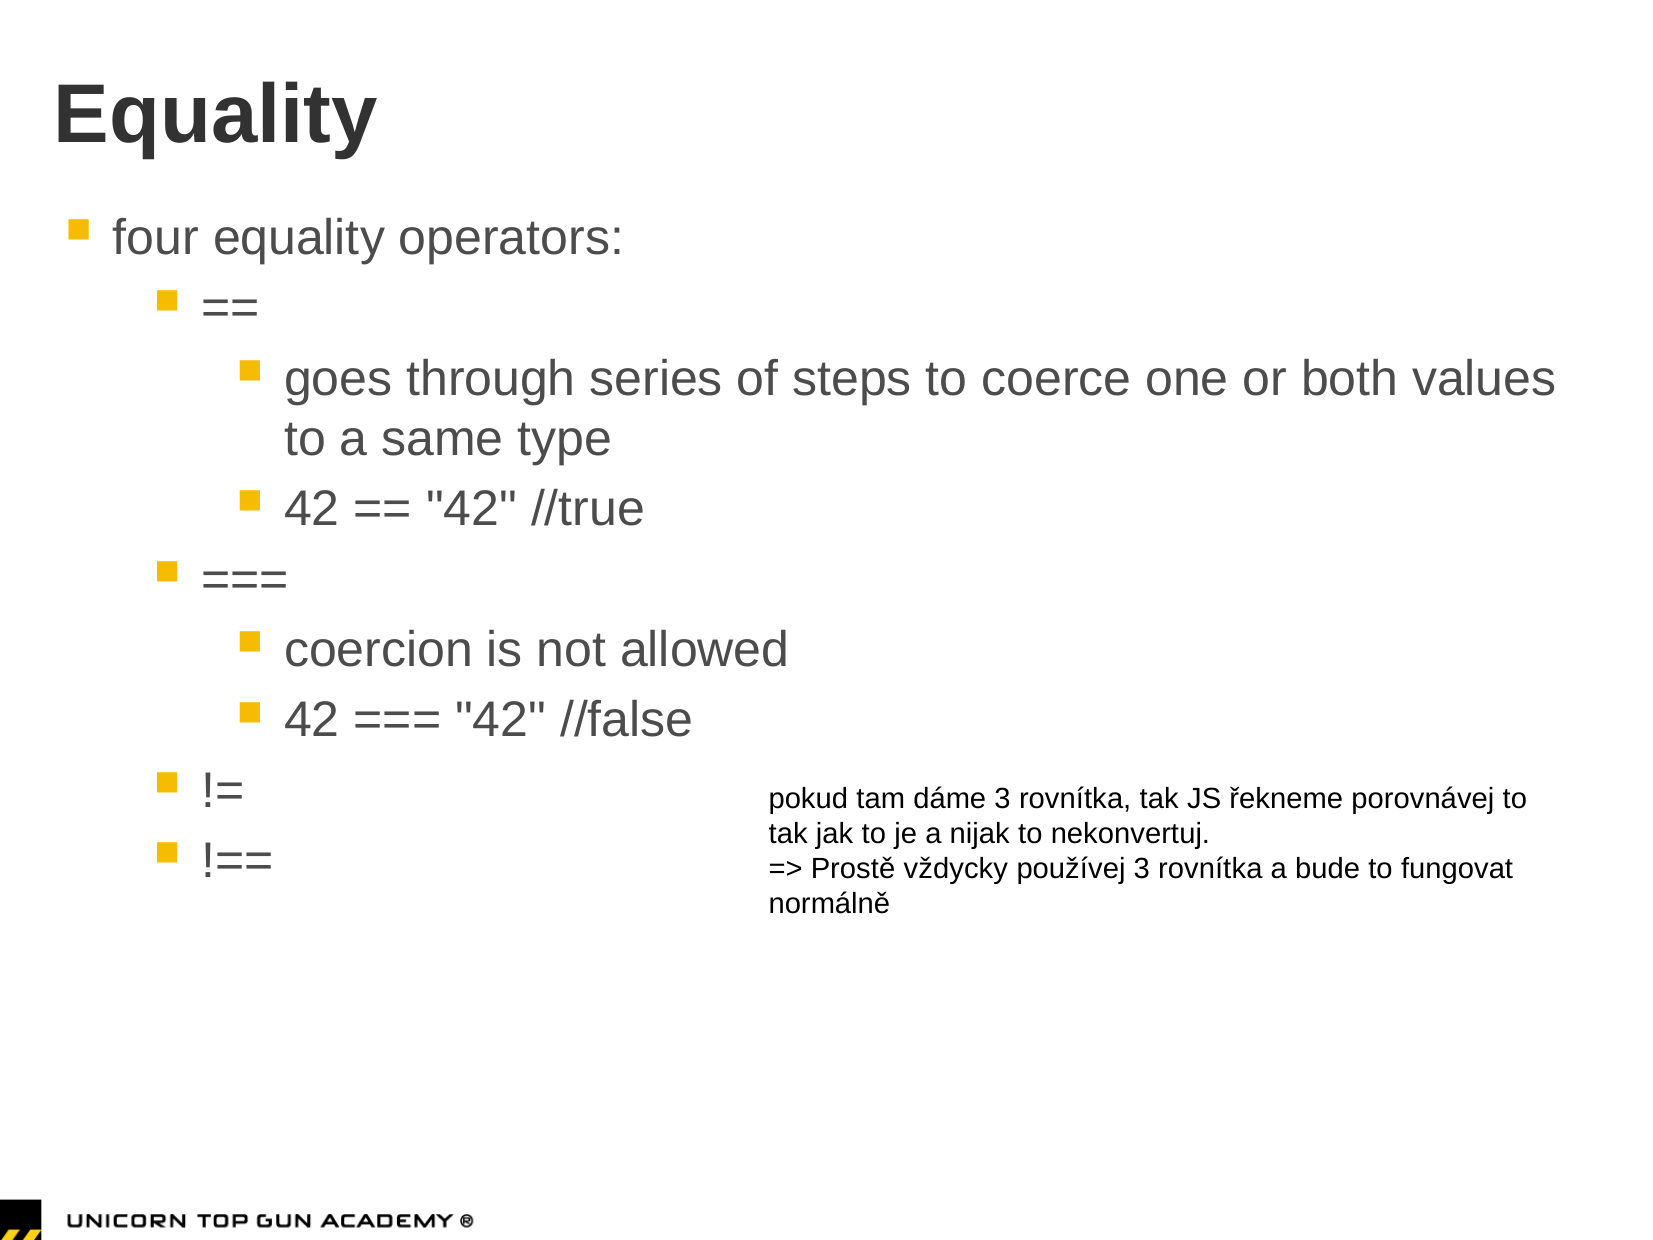

# Equality
four equality operators:
==
goes through series of steps to coerce one or both values to a same type
42 == "42" //true
===
coercion is not allowed
42 === "42" //false
!=
!==
pokud tam dáme 3 rovnítka, tak JS řekneme porovnávej to tak jak to je a nijak to nekonvertuj.
=> Prostě vždycky používej 3 rovnítka a bude to fungovat normálně